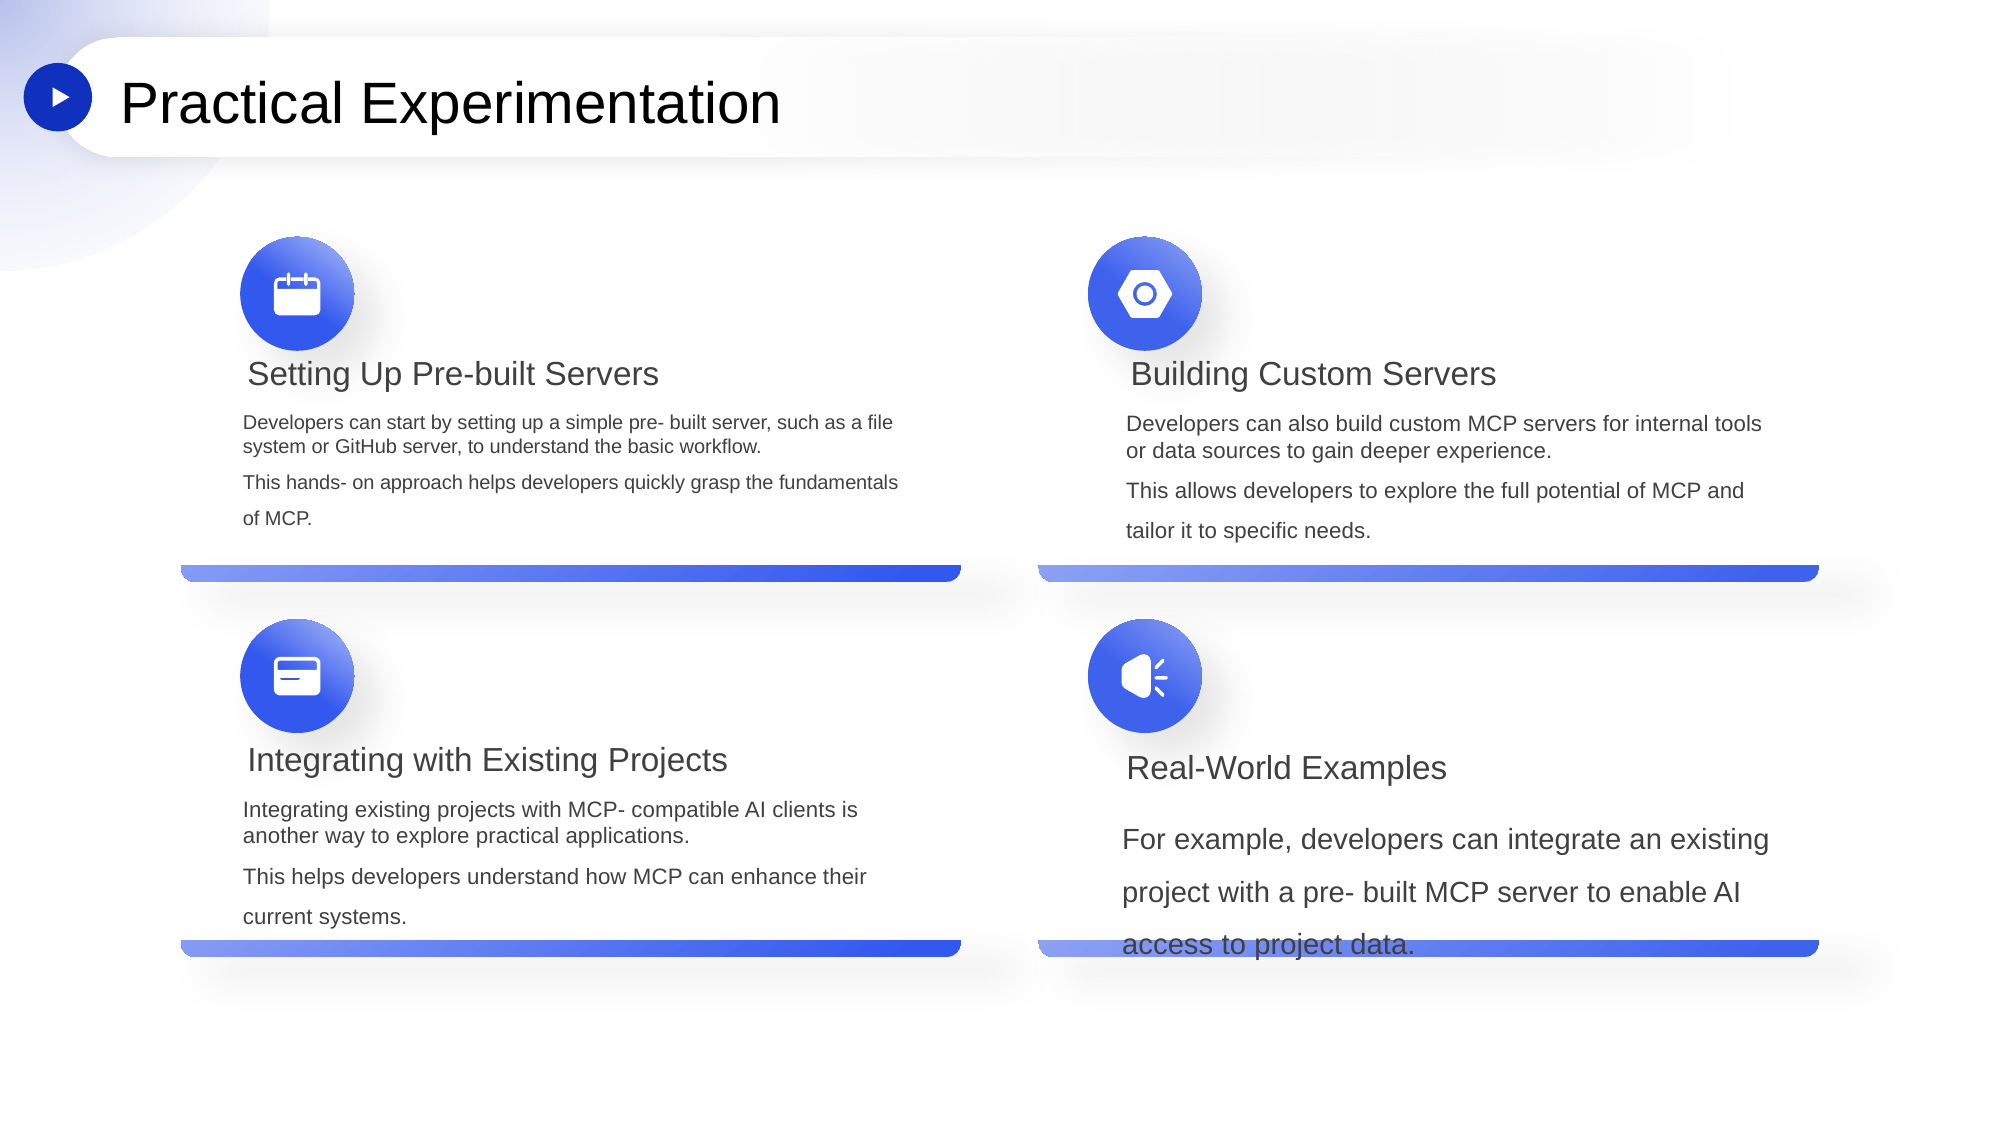

Practical Experimentation

Setting Up Pre-built Servers
Building Custom Servers
Developers can start by setting up a simple pre- built server, such as a file system or GitHub server, to understand the basic workflow.
This hands- on approach helps developers quickly grasp the fundamentals of MCP.
Developers can also build custom MCP servers for internal tools or data sources to gain deeper experience.
This allows developers to explore the full potential of MCP and tailor it to specific needs.

Integrating with Existing Projects
Real-World Examples
Integrating existing projects with MCP- compatible AI clients is another way to explore practical applications.
This helps developers understand how MCP can enhance their current systems.
For example, developers can integrate an existing project with a pre- built MCP server to enable AI access to project data.